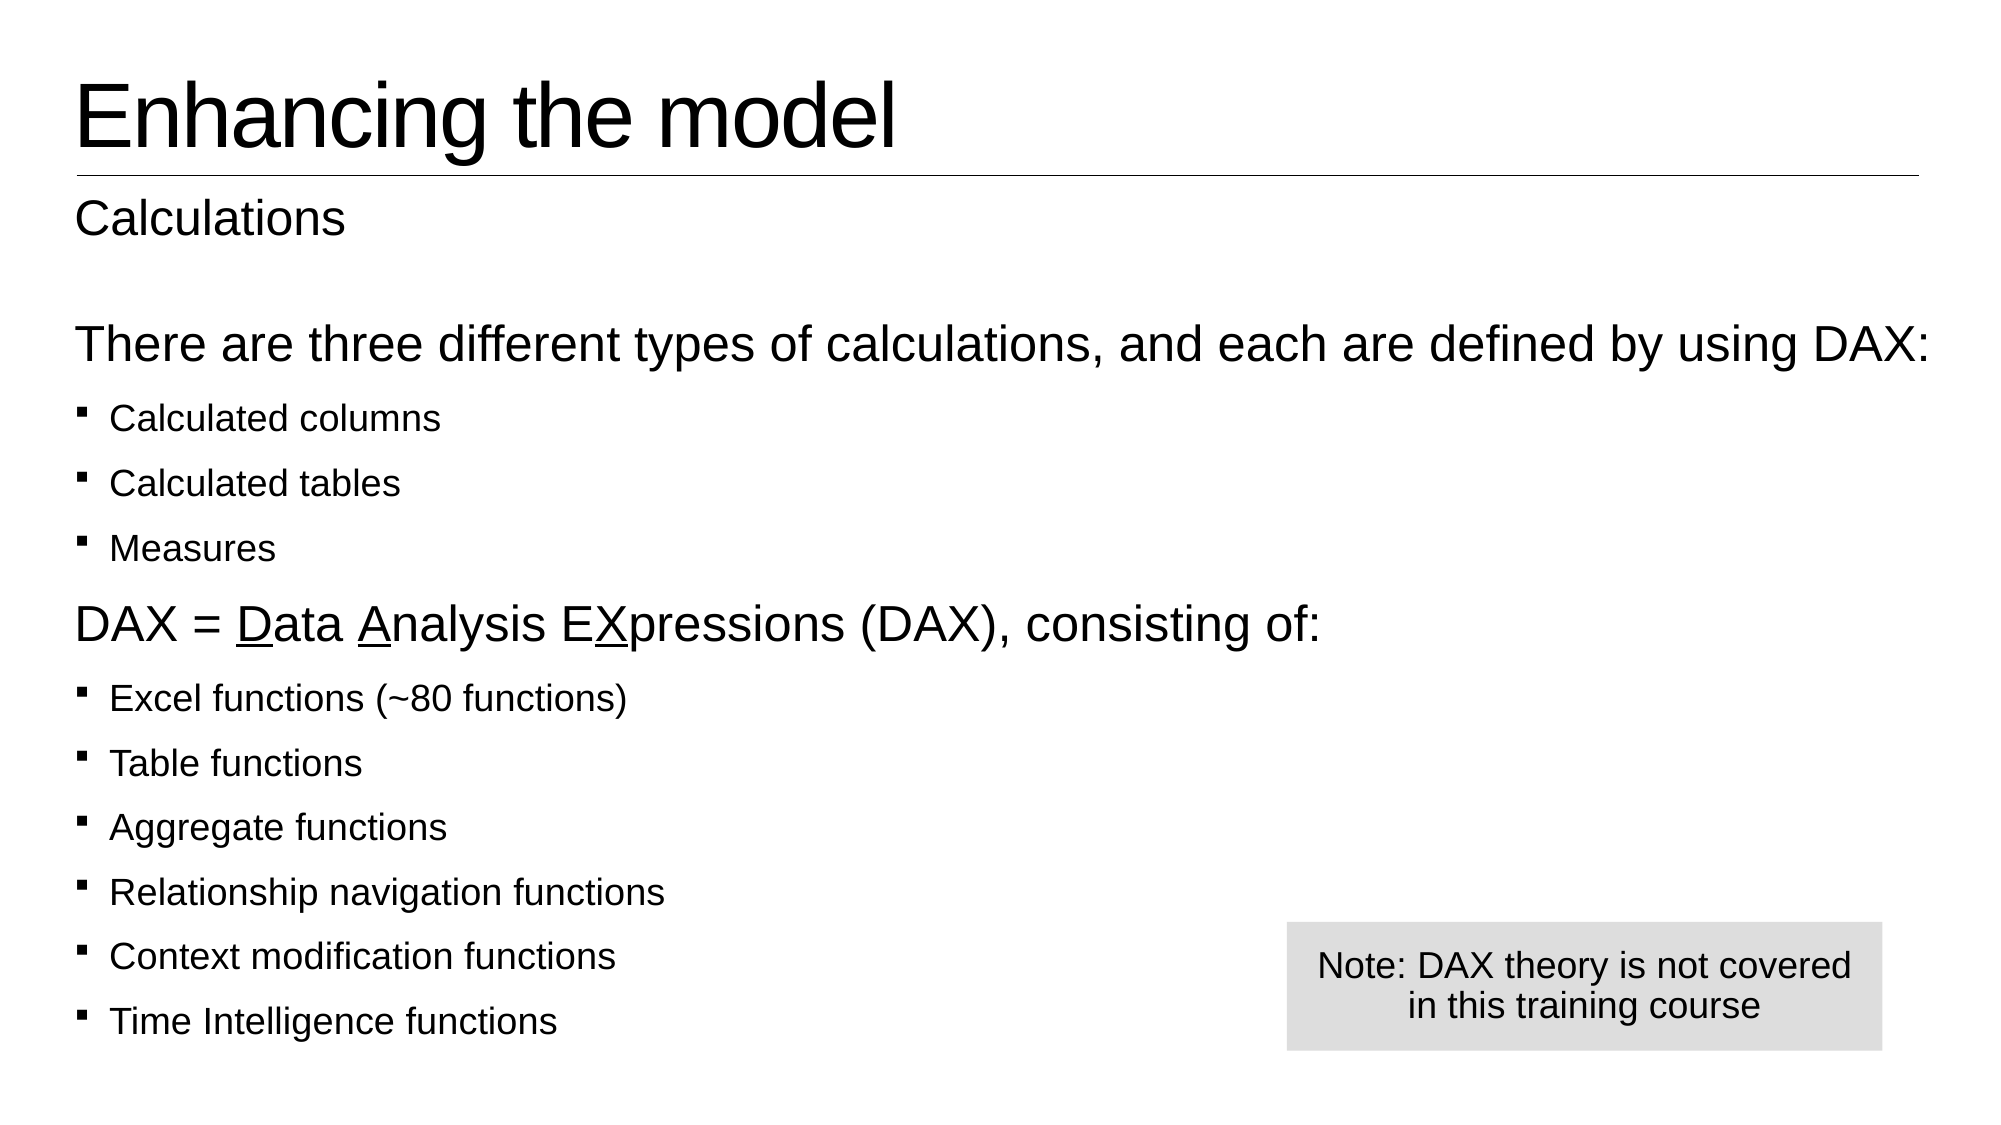

# Enhancing the model
Calculations
There are three different types of calculations, and each are defined by using DAX:
Calculated columns
Calculated tables
Measures
DAX = Data Analysis EXpressions (DAX), consisting of:
Excel functions (~80 functions)
Table functions
Aggregate functions
Relationship navigation functions
Context modification functions
Time Intelligence functions
Note: DAX theory is not covered in this training course